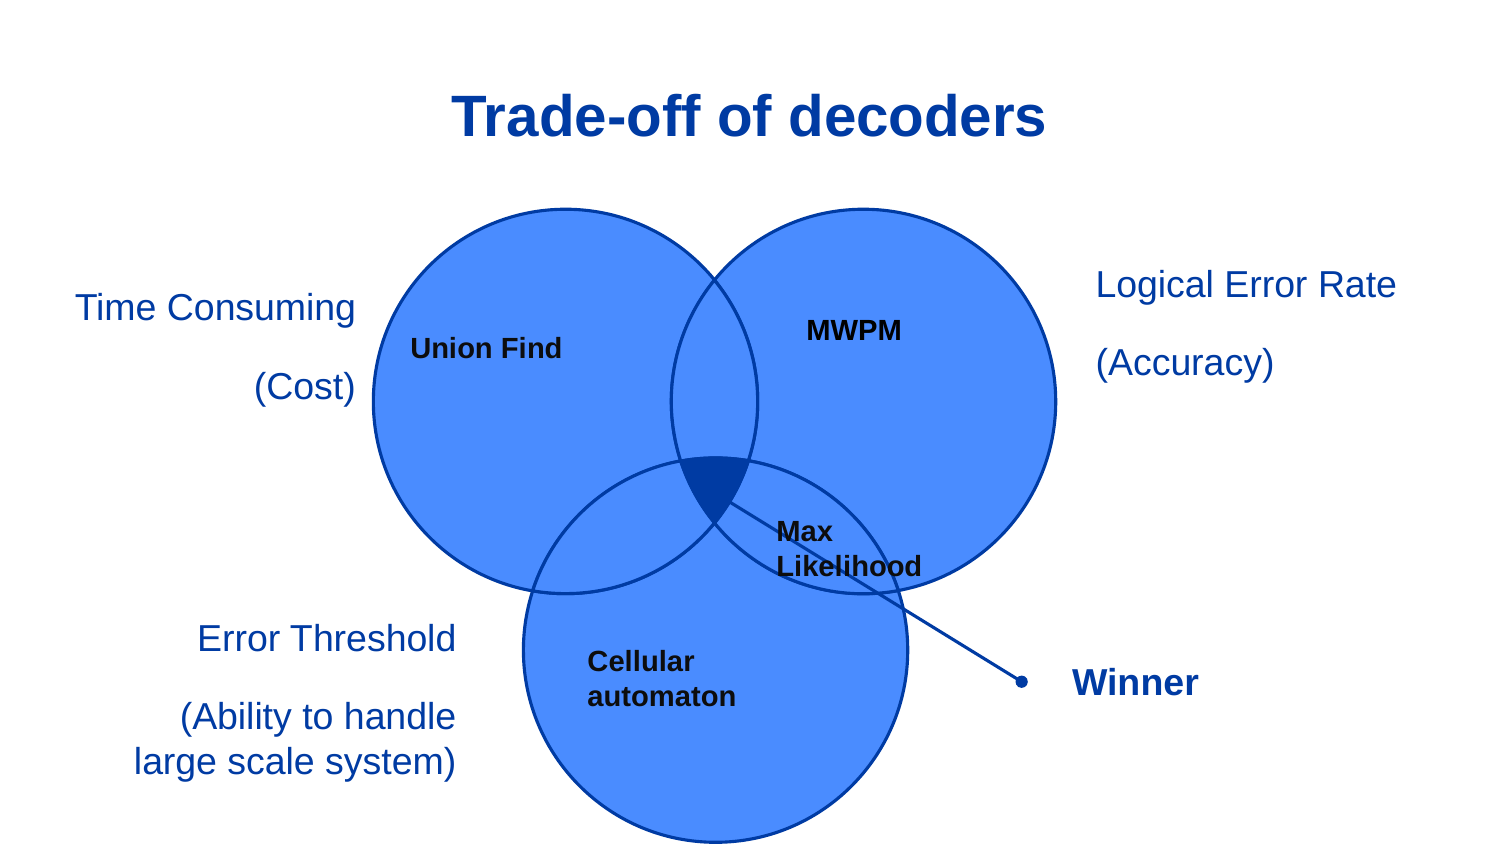

# Trade-off of decoders

Logical Error Rate
(Accuracy)

Time Consuming
(Cost)
MWPM
Union Find
Max Likelihood
Error Threshold
(Ability to handle large scale system)
Cellular automaton
Winner